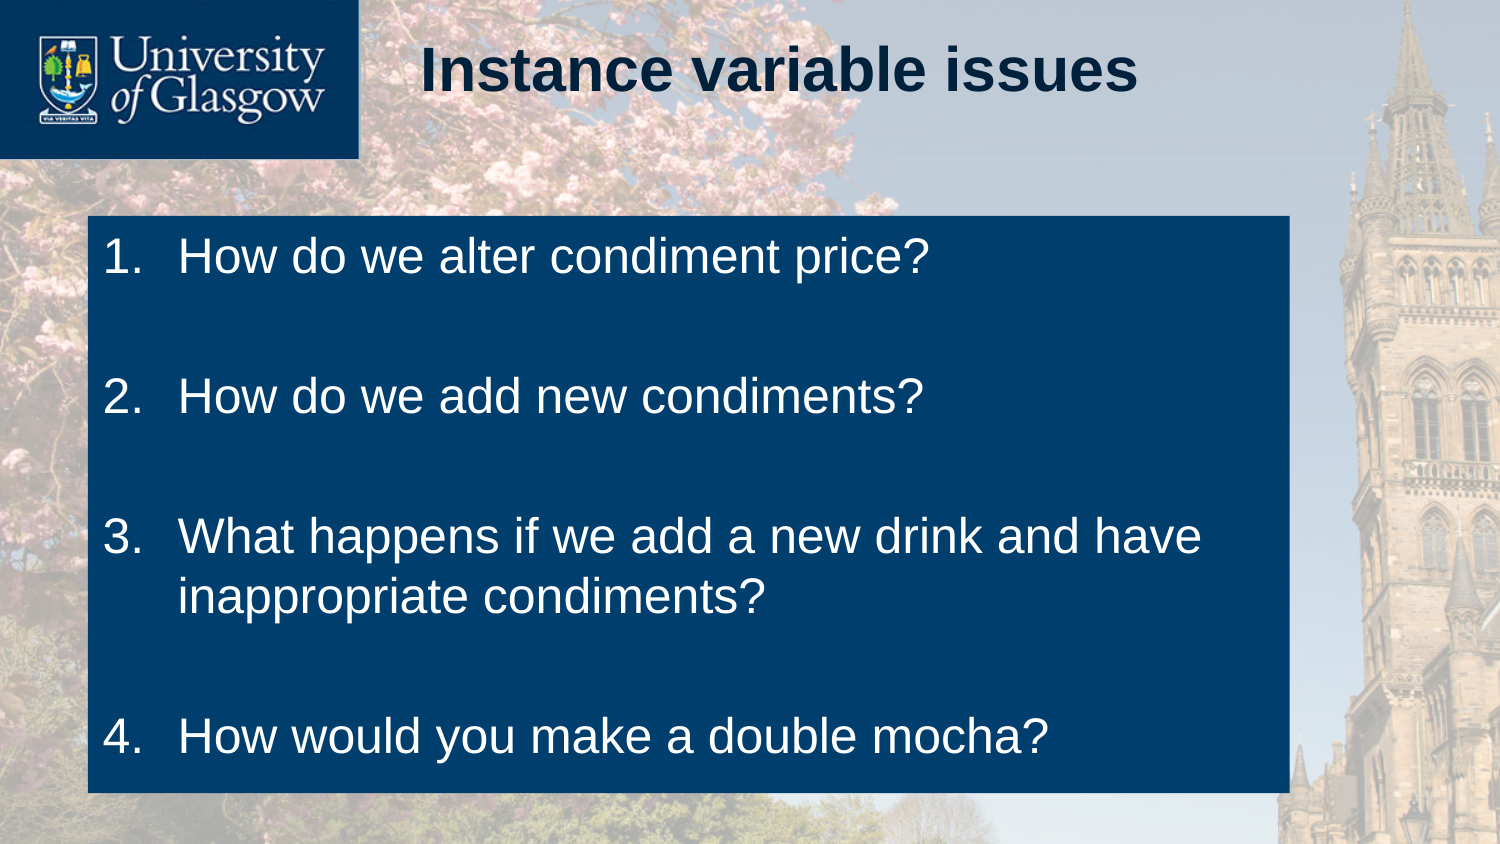

# Instance variable issues
How do we alter condiment price?

How do we add new condiments?

What happens if we add a new drink and have inappropriate condiments?

How would you make a double mocha?